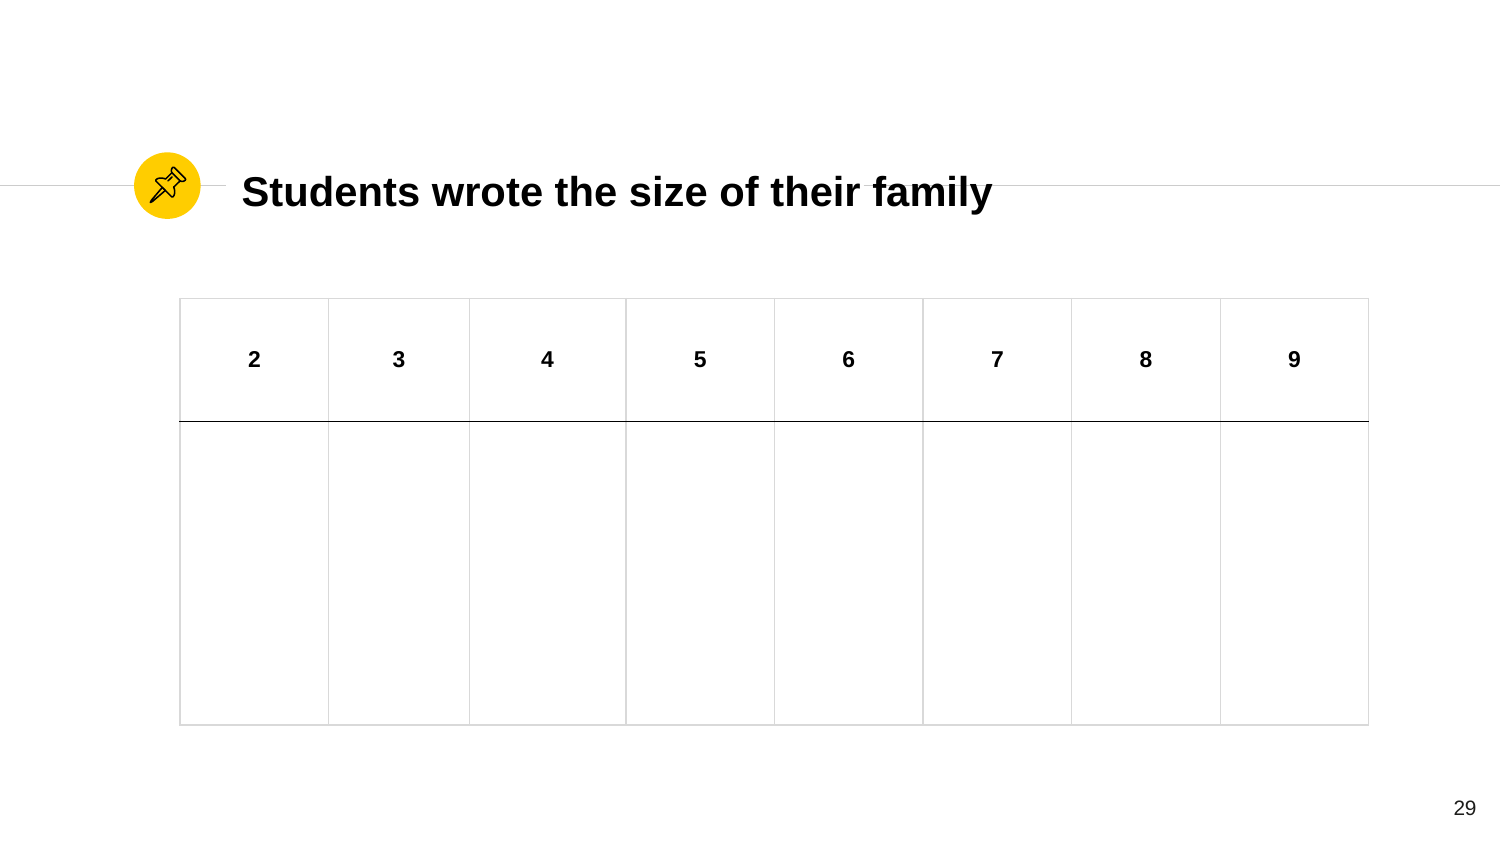

# Students wrote the size of their family

| 2 | 3 | 4 | 5 | 6 | 7 | 8 | 9 |
| --- | --- | --- | --- | --- | --- | --- | --- |
|  |  |  |  |  |  |  |  |
29